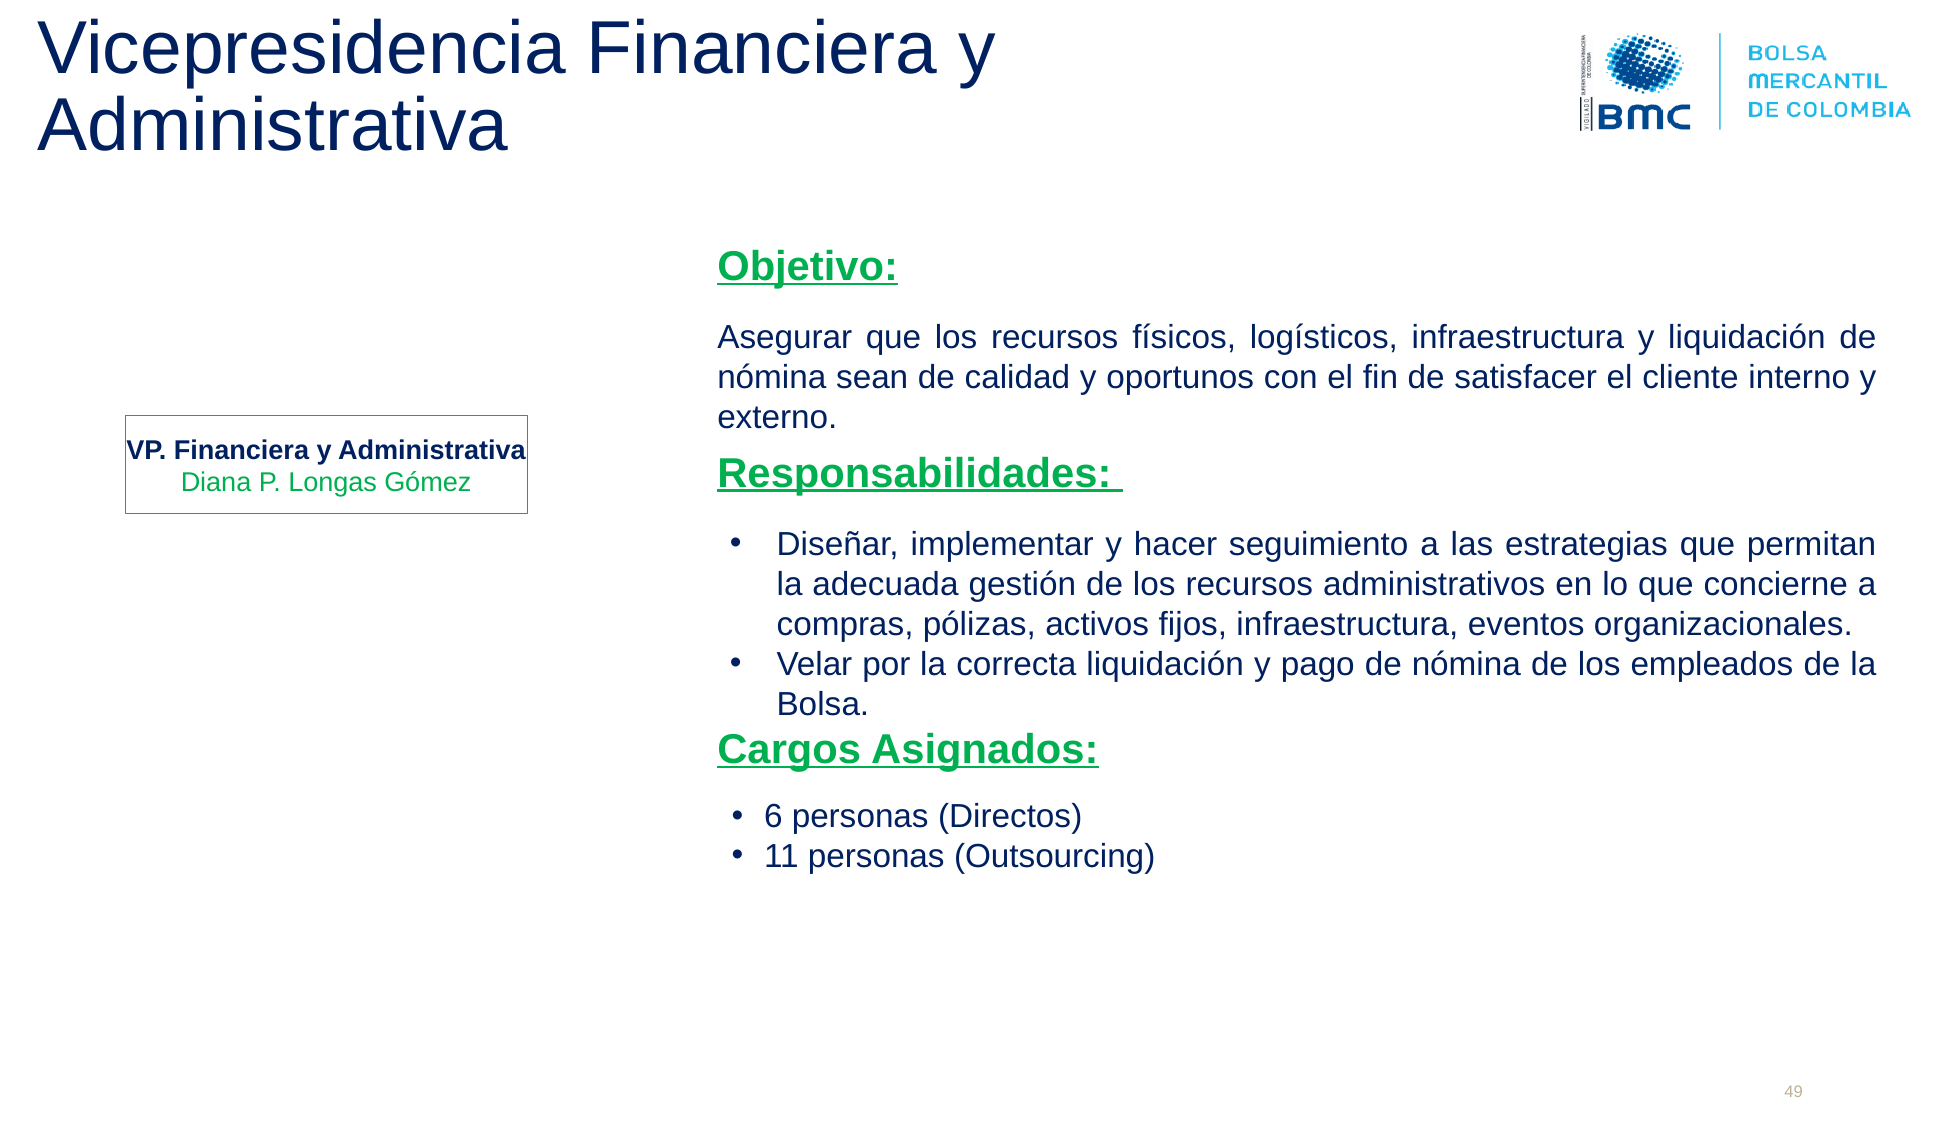

Vicepresidencia Financiera y
Administrativa
Objetivo:

Asegurar que los recursos físicos, logísticos, infraestructura y liquidación de nómina sean de calidad y oportunos con el fin de satisfacer el cliente interno y externo.
Responsabilidades:

Diseñar, implementar y hacer seguimiento a las estrategias que permitan la adecuada gestión de los recursos administrativos en lo que concierne a compras, pólizas, activos fijos, infraestructura, eventos organizacionales.
Velar por la correcta liquidación y pago de nómina de los empleados de la Bolsa.
Cargos Asignados:

6 personas (Directos)
11 personas (Outsourcing)
VP. Financiera y Administrativa
Diana P. Longas Gómez